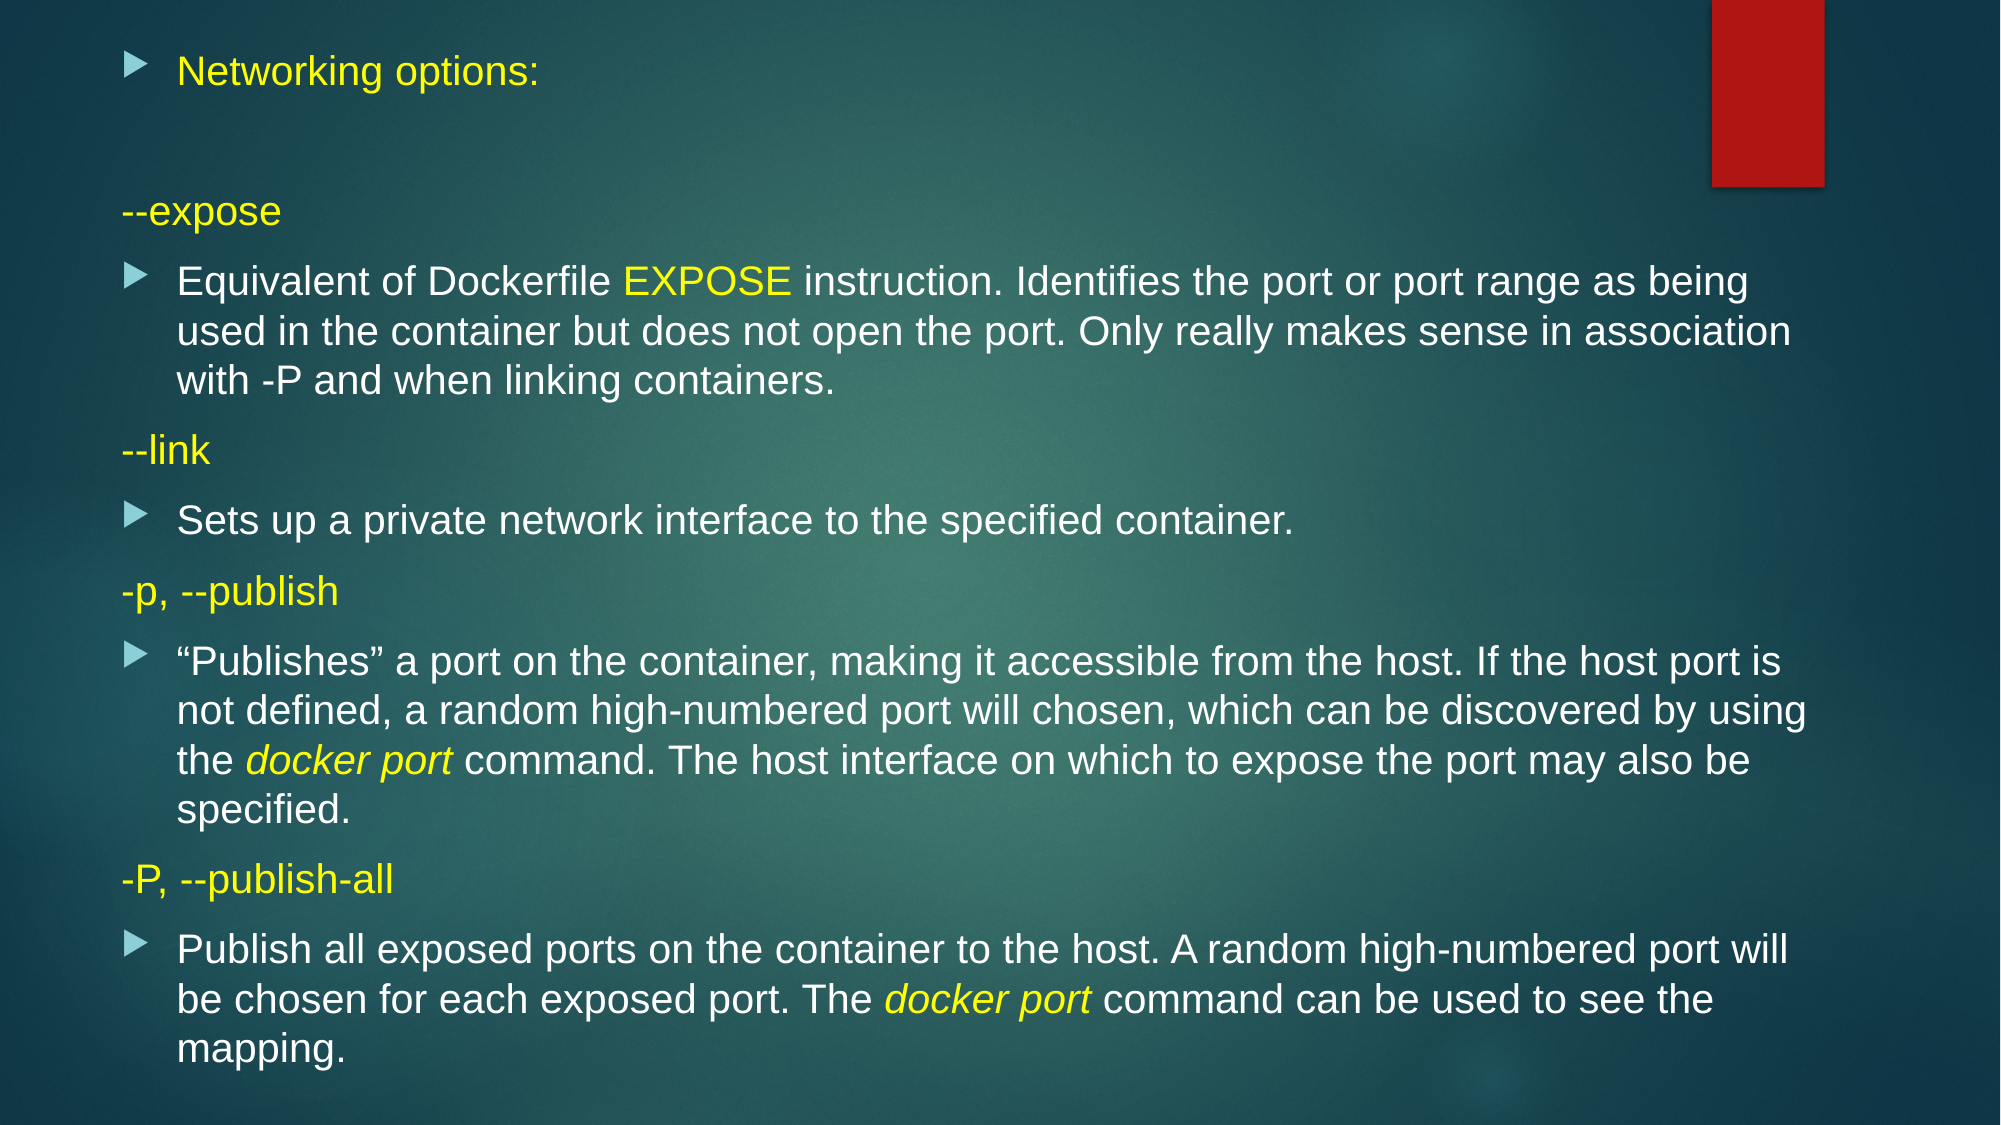

Networking options:

--expose
Equivalent of Dockerfile EXPOSE instruction. Identifies the port or port range as being used in the container but does not open the port. Only really makes sense in association with -P and when linking containers.
--link
Sets up a private network interface to the specified container.
-p, --publish
“Publishes” a port on the container, making it accessible from the host. If the host port is not defined, a random high-numbered port will chosen, which can be discovered by using the docker port command. The host interface on which to expose the port may also be specified.
-P, --publish-all
Publish all exposed ports on the container to the host. A random high-numbered port will be chosen for each exposed port. The docker port command can be used to see the mapping.